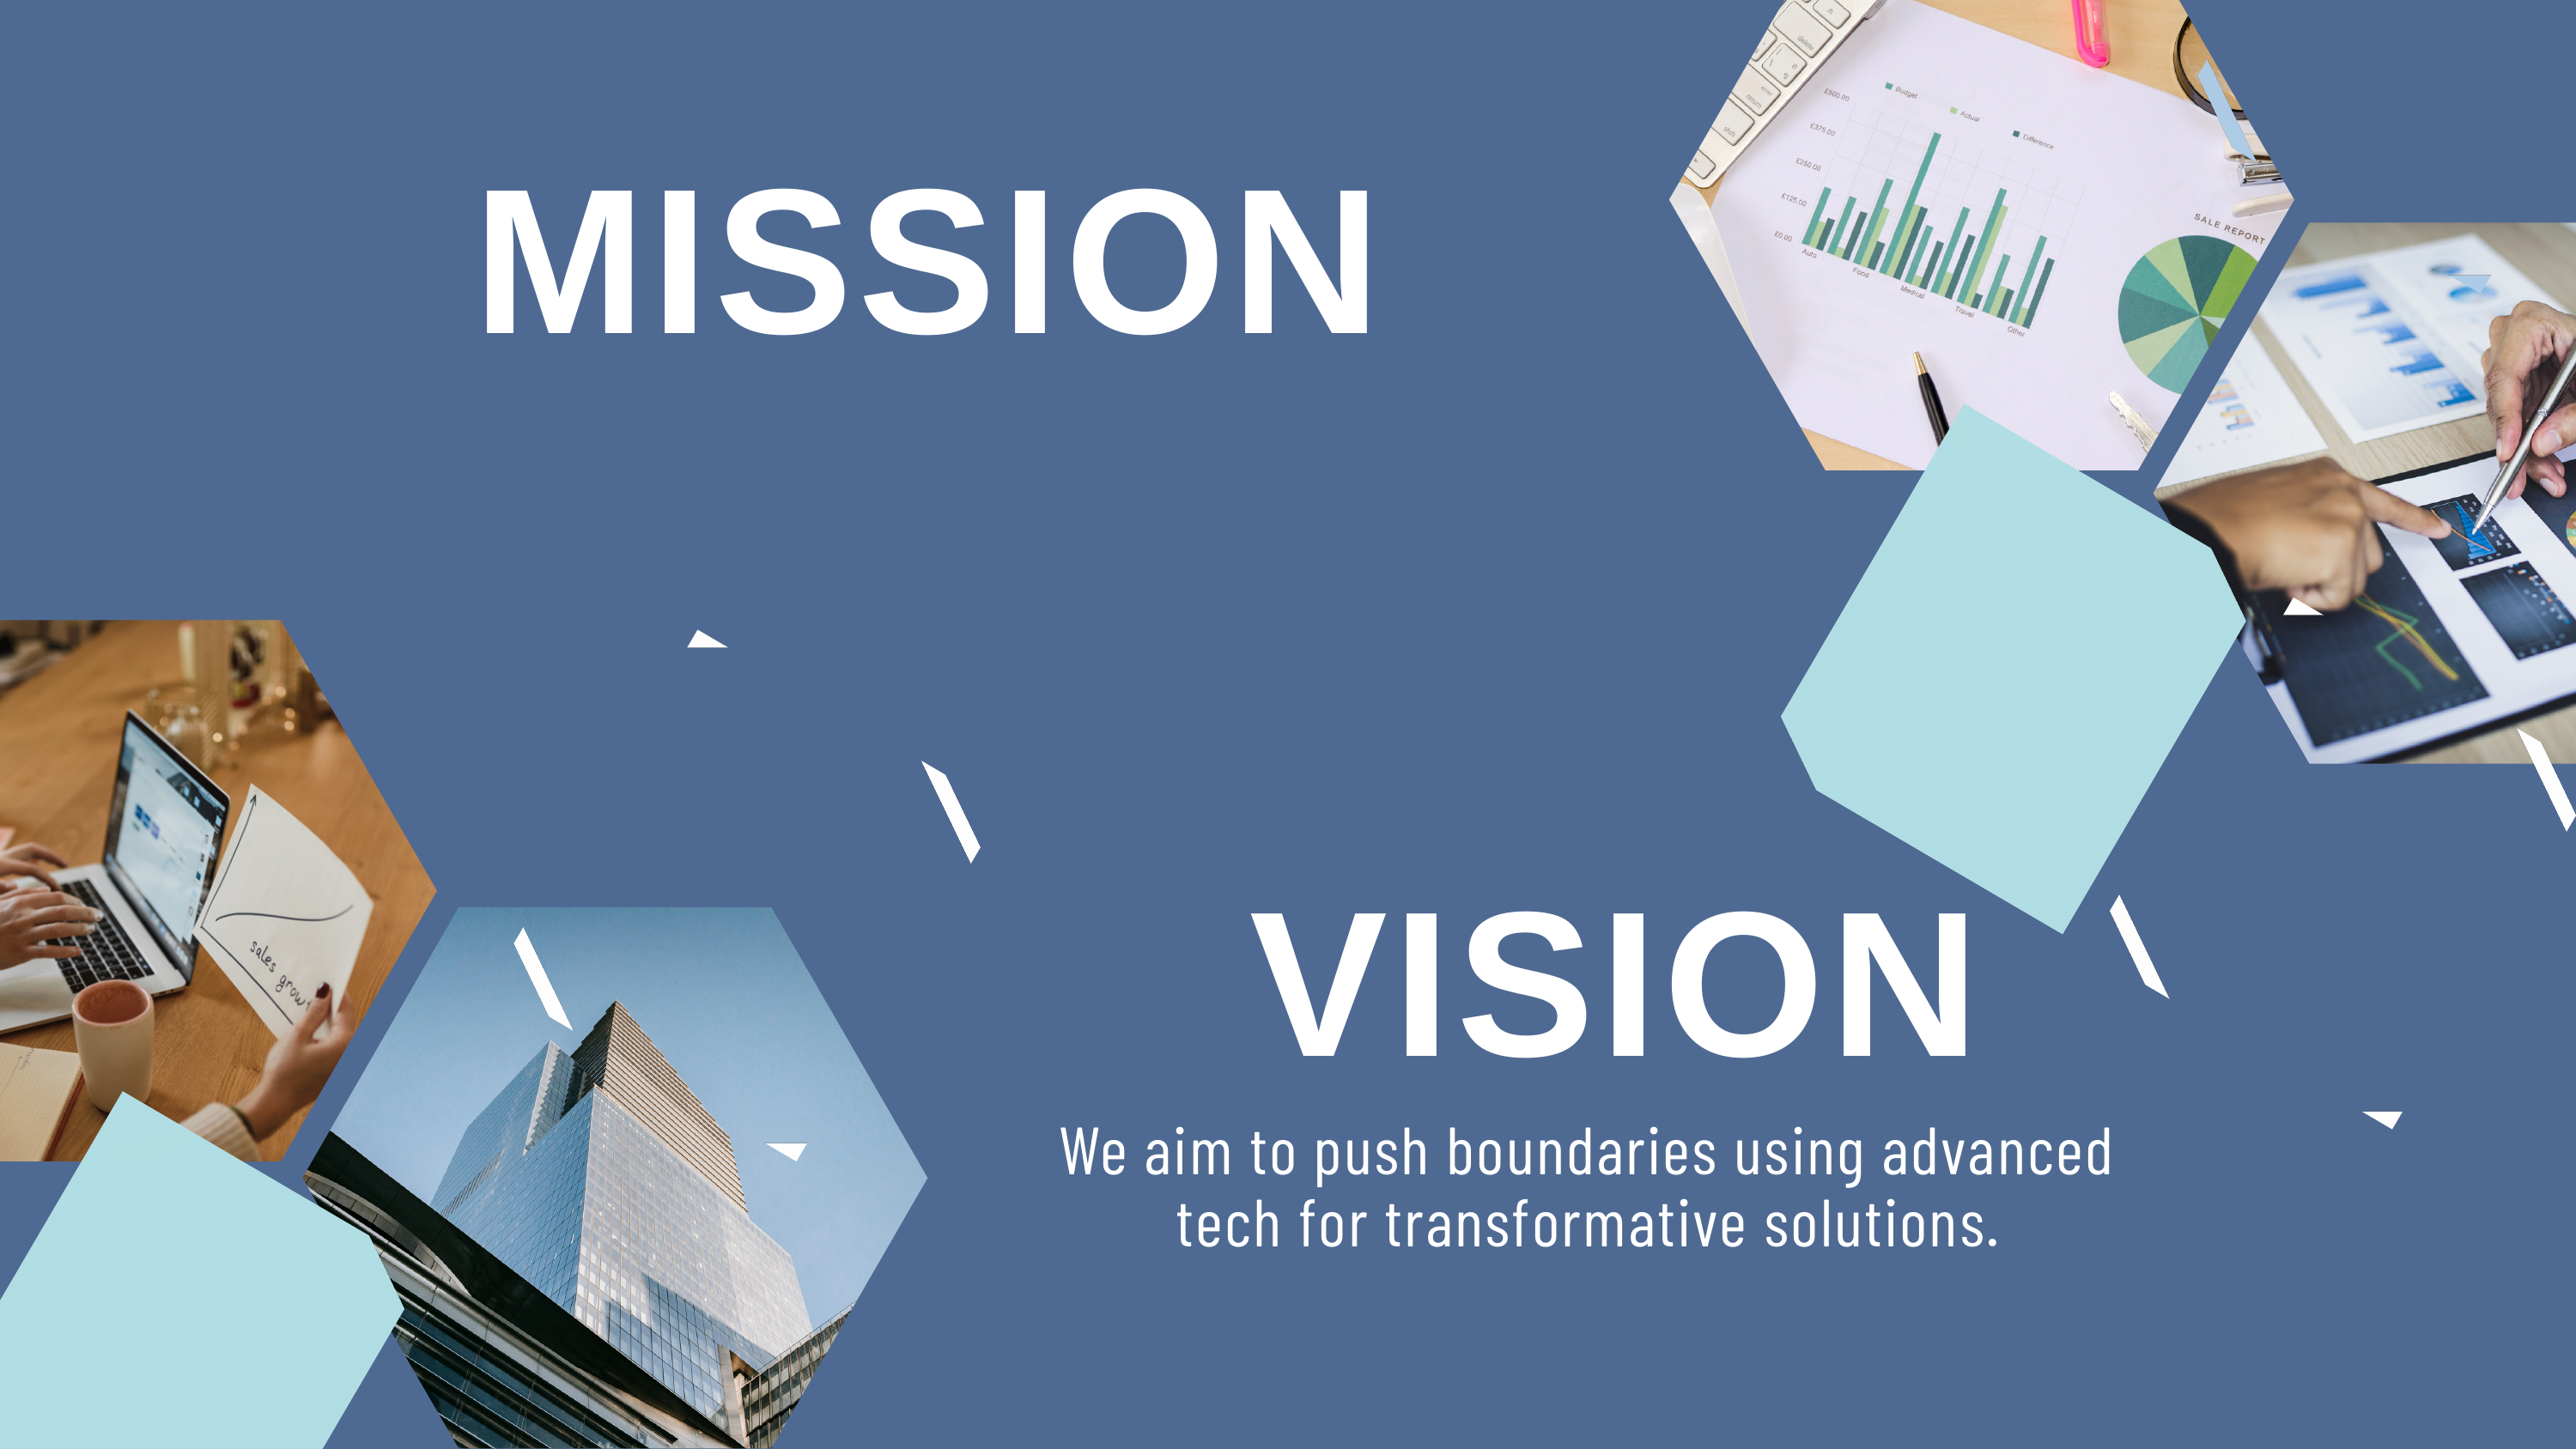

MISSION

VISION

We aim to push boundaries using advanced tech for transformative solutions.